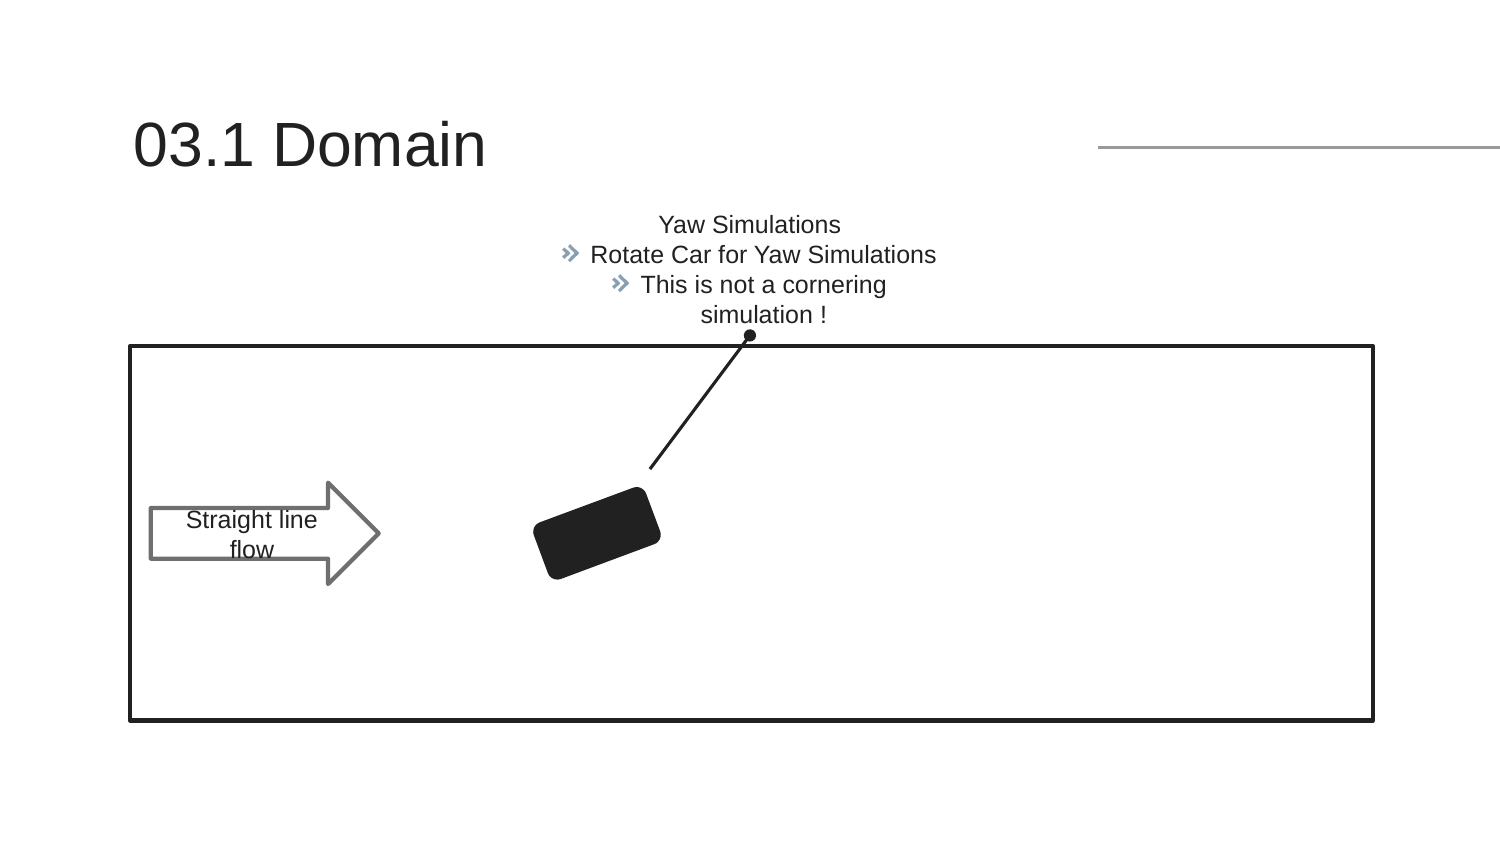

# 03.1 Domain
Yaw Simulations
Rotate Car for Yaw Simulations
This is not a cornering simulation !

Straight line flow